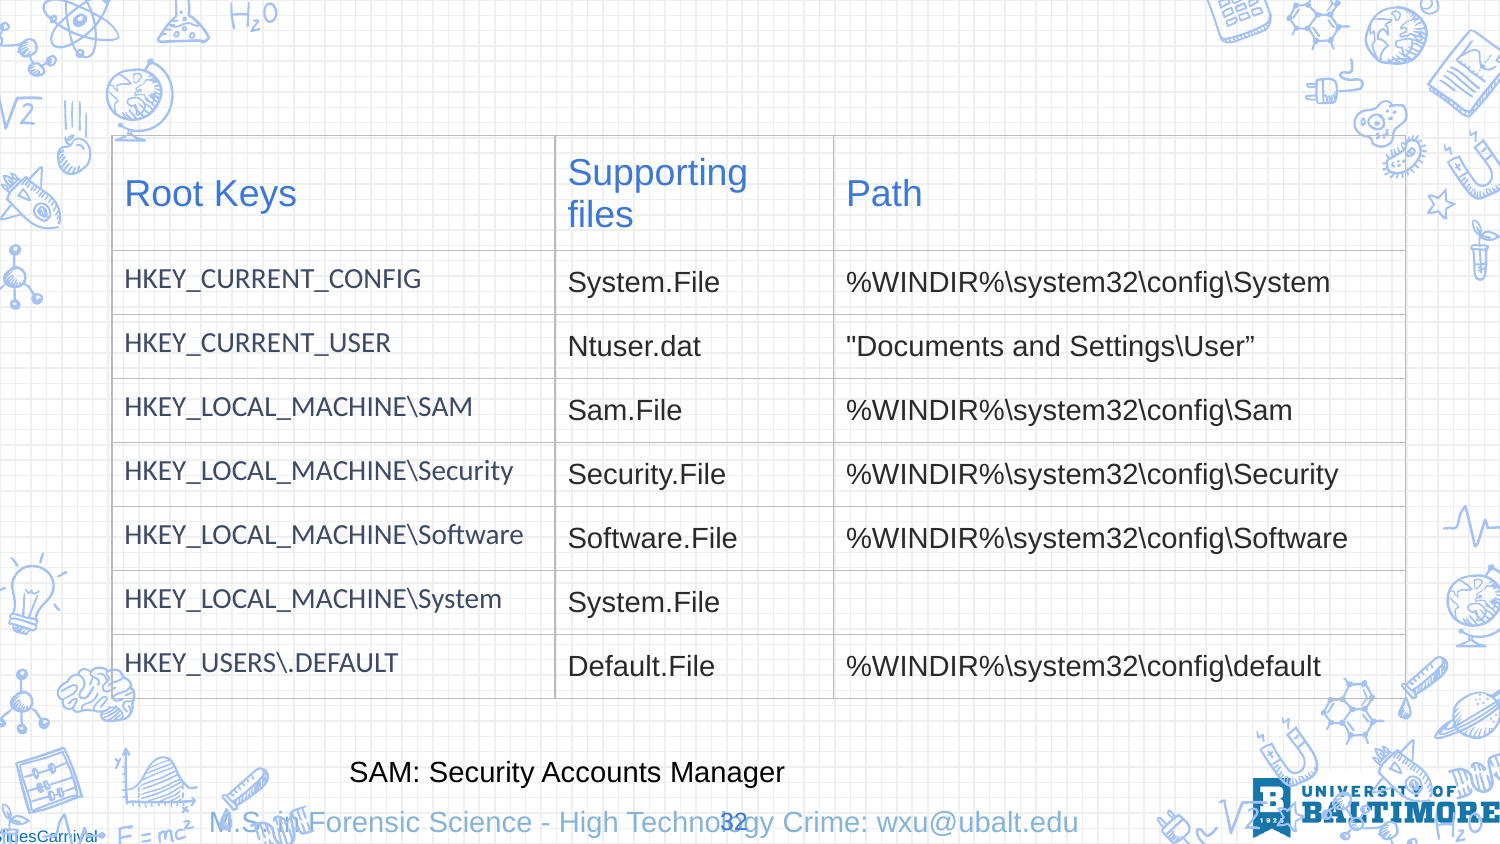

| Root Keys | Supporting files | Path |
| --- | --- | --- |
| HKEY\_CURRENT\_CONFIG | System.File | %WINDIR%\system32\config\System |
| HKEY\_CURRENT\_USER | Ntuser.dat | "Documents and Settings\User” |
| HKEY\_LOCAL\_MACHINE\SAM | Sam.File | %WINDIR%\system32\config\Sam |
| HKEY\_LOCAL\_MACHINE\Security | Security.File | %WINDIR%\system32\config\Security |
| HKEY\_LOCAL\_MACHINE\Software | Software.File | %WINDIR%\system32\config\Software |
| HKEY\_LOCAL\_MACHINE\System | System.File |  |
| HKEY\_USERS\.DEFAULT | Default.File | %WINDIR%\system32\config\default |
SAM: Security Accounts Manager
32